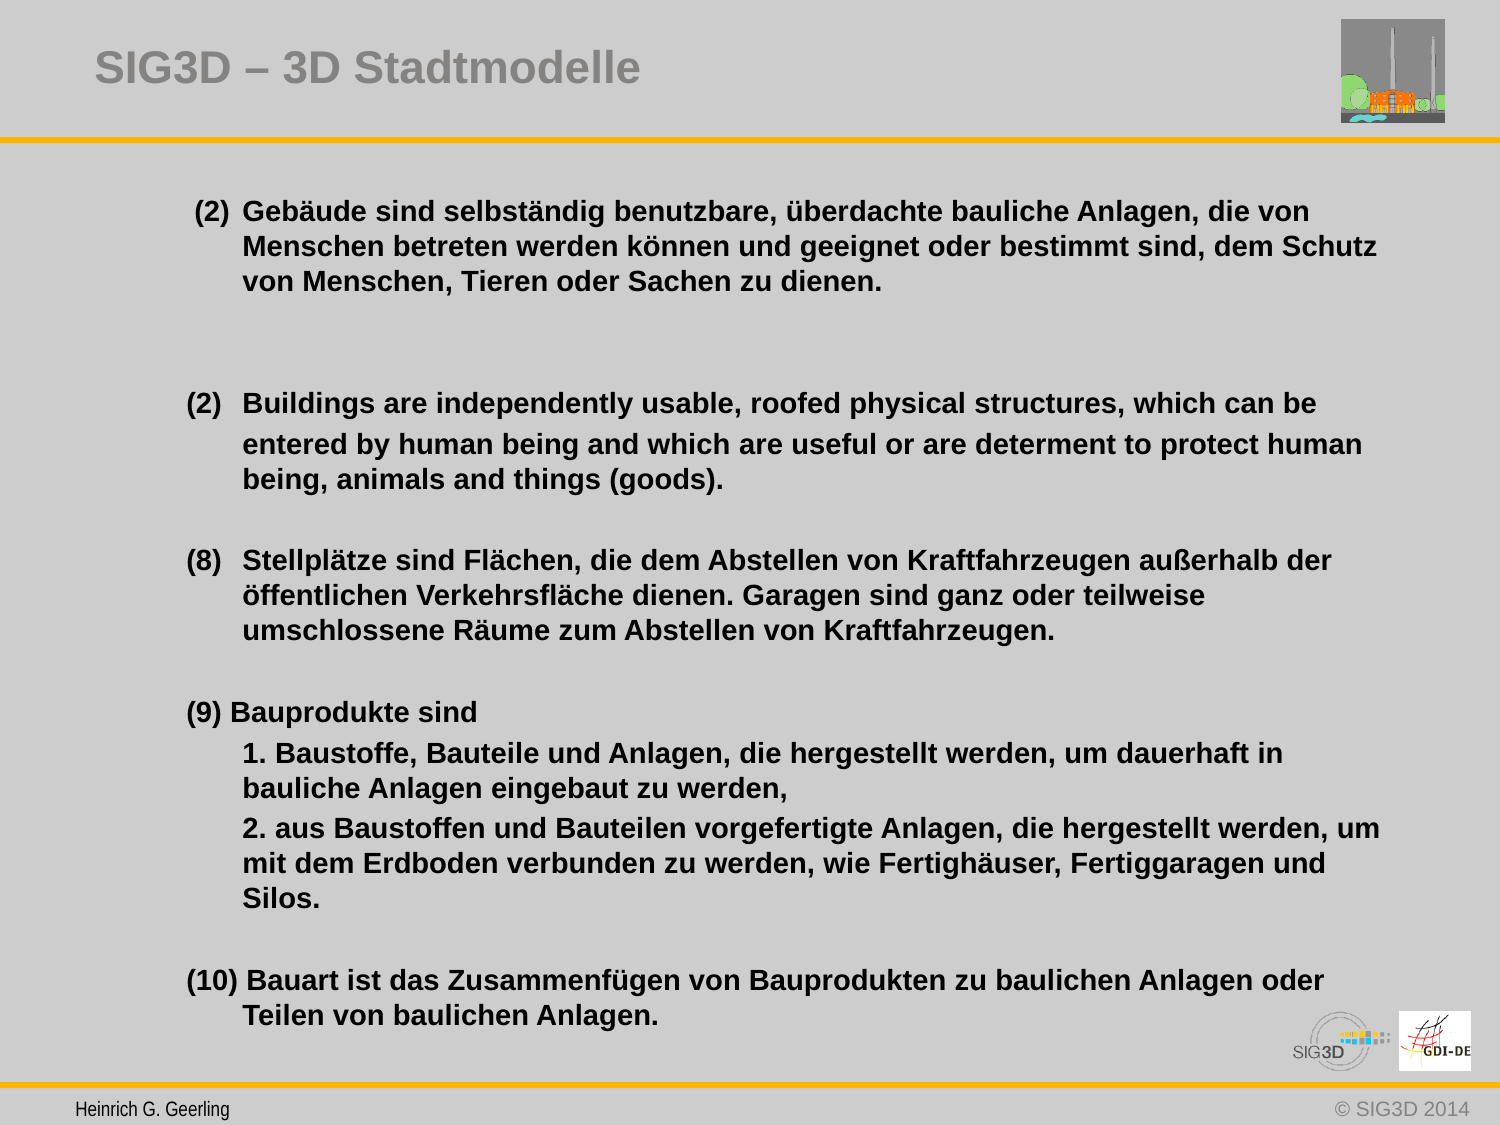

SIG3D – 3D Stadtmodelle
#
 (2) 	Gebäude sind selbständig benutzbare, überdachte bauliche Anlagen, die von Menschen betreten werden können und geeignet oder bestimmt sind, dem Schutz von Menschen, Tieren oder Sachen zu dienen.

(2) 	Buildings are independently usable, roofed physical structures, which can be
	entered by human being and which are useful or are determent to protect human being, animals and things (goods).

Stellplätze sind Flächen, die dem Abstellen von Kraftfahrzeugen außerhalb der öffentlichen Verkehrsfläche dienen. Garagen sind ganz oder teilweise umschlossene Räume zum Abstellen von Kraftfahrzeugen.

(9) Bauprodukte sind
	1. Baustoffe, Bauteile und Anlagen, die hergestellt werden, um dauerhaft in bauliche Anlagen eingebaut zu werden,
	2. aus Baustoffen und Bauteilen vorgefertigte Anlagen, die hergestellt werden, um mit dem Erdboden verbunden zu werden, wie Fertighäuser, Fertiggaragen und Silos.

(10) Bauart ist das Zusammenfügen von Bauprodukten zu baulichen Anlagen oder Teilen von baulichen Anlagen.

 Heinrich G. Geerling